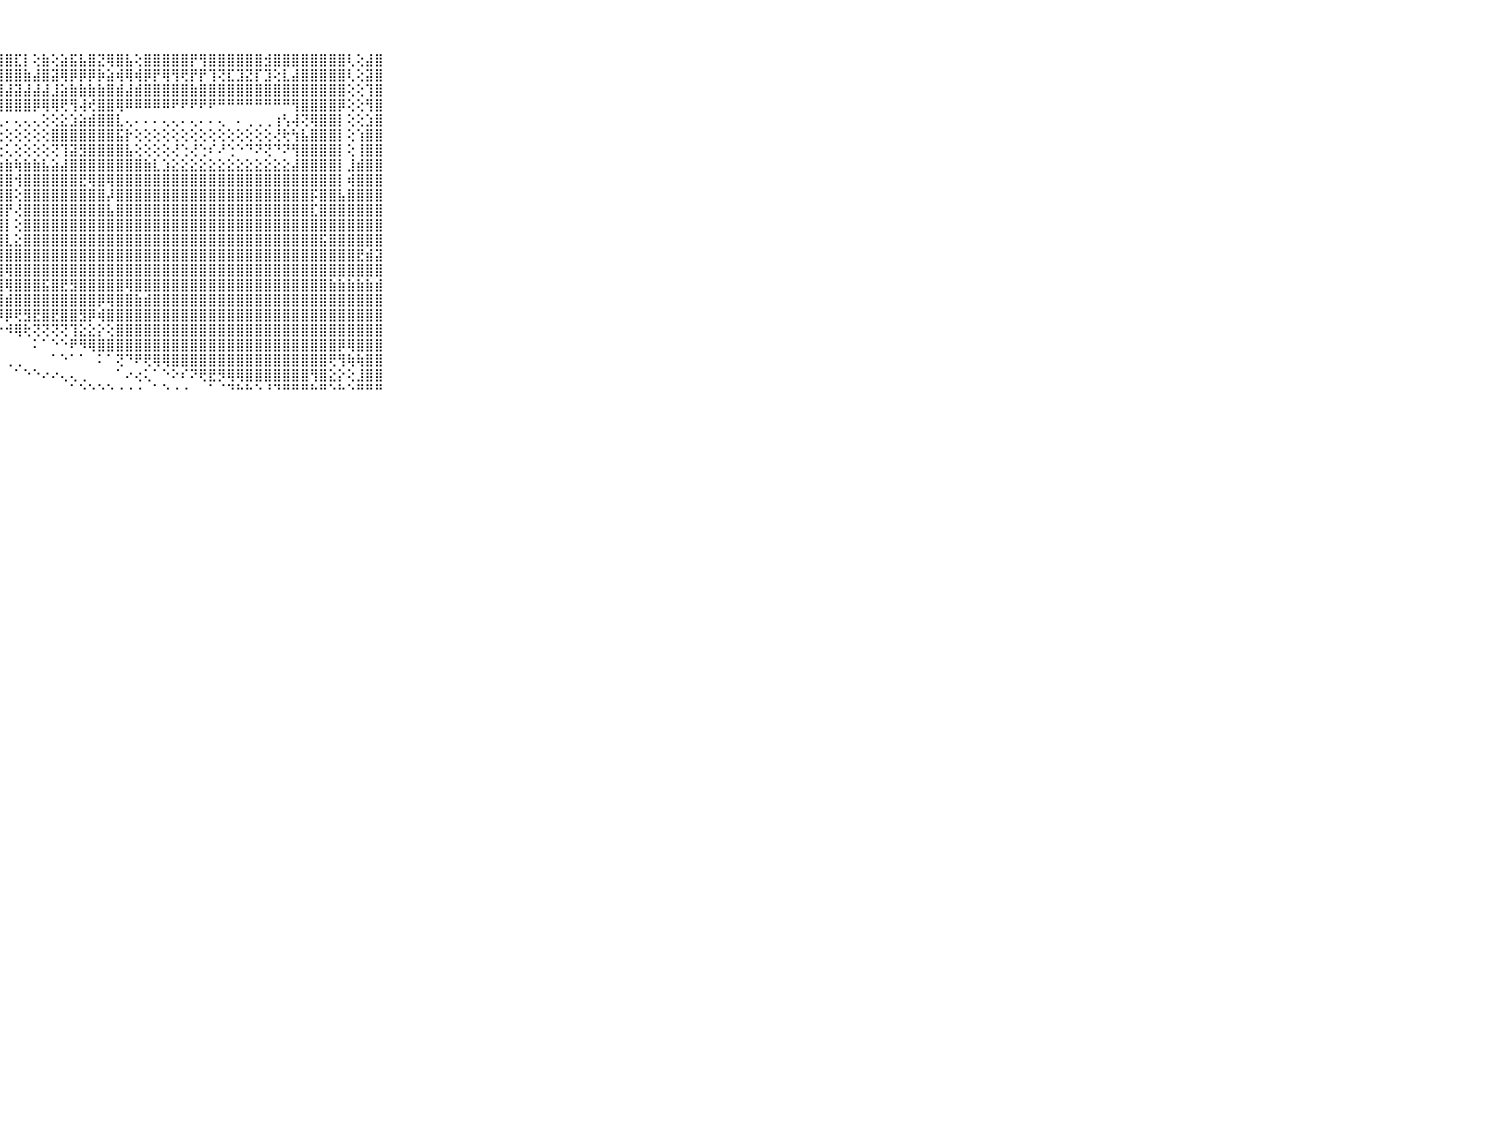

⠀⠀⠀⠀⠀⠀⠀⠀⠀⠀⠀⣿⣿⣿⣿⡏⣿⡇⢕⢹⣟⣟⣟⡟⢟⡏⢕⢹⣿⣏⡇⢕⣷⢕⣵⣯⣧⣿⣝⢿⣿⣧⢕⣿⣿⣿⣿⣿⡟⢻⣿⣿⣿⣿⣿⣿⣺⣿⣿⣿⣿⣿⣿⣿⣿⢇⢕⣼⣿⠀⠀⠀⠀⠀⠀⠀⠀⠀⠀⠀⠀
⠀⠀⠀⠀⠀⠀⠀⠀⠀⠀⠀⣿⣿⣿⣿⡇⡟⡇⢕⢜⢿⢿⢟⢗⢕⣇⢕⣼⣿⣿⣷⣼⣿⣽⢿⡿⡿⡿⡷⣵⢾⢿⢾⡿⡟⢿⢻⢟⡟⡟⢹⢝⣏⣹⣝⡏⣹⢕⣇⣼⣿⣿⣿⣿⣿⢇⢕⣽⣿⠀⠀⠀⠀⠀⠀⠀⠀⠀⠀⠀⠀
⠀⠀⠀⠀⠀⠀⠀⠀⠀⠀⠀⣟⡟⢟⢟⢏⣿⣿⣿⢕⢕⢜⢝⣿⣿⣿⣼⣼⣼⣽⣼⣼⣼⣸⣵⣷⣷⣷⣷⣿⣾⣼⣾⣿⣿⣿⣿⣿⣷⣿⣿⣿⣿⣿⣿⣿⣿⣿⣿⣿⣿⣿⣿⣿⣿⢕⢕⢹⣿⠀⠀⠀⠀⠀⠀⠀⠀⠀⠀⠀⠀
⠀⠀⠀⠀⠀⠀⠀⠀⠀⠀⠀⣝⢝⢝⣹⣿⣿⣿⣿⣇⣑⣑⣜⣿⣿⣿⣿⣿⣿⣿⣿⡿⢿⢿⢟⢻⢼⢞⣿⣿⢿⠿⠿⠿⠿⠿⠟⠟⠟⠟⠟⠛⠛⠛⠛⠛⠛⠛⠛⢻⣿⣿⣿⣿⡿⢕⢕⢻⣿⠀⠀⠀⠀⠀⠀⠀⠀⠀⠀⠀⠀
⠀⠀⠀⠀⠀⠀⠀⠀⠀⠀⠀⣿⣿⣯⡽⢽⢕⢔⢔⢅⢔⢄⢄⢄⢀⢀⢀⢀⠄⢄⢄⢄⢕⢕⣕⣱⣵⣾⣿⣿⣇⢄⠄⠄⠄⢄⢄⠄⢄⠄⠄⢄⠀⠄⢀⢀⢀⢰⢣⢼⢝⢿⣿⣿⡇⢕⢕⣱⣿⠀⠀⠀⠀⠀⠀⠀⠀⠀⠀⠀⠀
⠀⠀⠀⠀⠀⠀⠀⠀⠀⠀⠀⣿⣿⣷⣳⣗⣗⣗⣗⢗⢕⢕⢕⢕⢕⢕⢕⢕⢕⢕⢕⢕⢕⣿⣿⣿⣿⣿⣿⣿⣯⡗⢕⢕⢕⢕⢕⢕⢕⢕⢕⢕⢕⢕⢕⢕⢕⢜⢗⢳⣧⣿⣿⣿⡇⢕⢱⣿⣿⠀⠀⠀⠀⠀⠀⠀⠀⠀⠀⠀⠀
⠀⠀⠀⠀⠀⠀⠀⠀⠀⠀⠀⣿⣿⣿⣧⡇⢕⢕⢕⢕⢕⢅⢕⢕⢕⢅⢕⢕⢅⢕⢕⢕⢕⢝⢹⣽⣻⣿⣿⣿⣿⣧⢕⢕⢕⢕⢜⢑⢜⢑⠎⠜⢑⠑⠙⠝⢝⠙⠝⢻⣿⣿⣿⣿⡇⢕⢸⣿⣿⠀⠀⠀⠀⠀⠀⠀⠀⠀⠀⠀⠀
⠀⠀⠀⠀⠀⠀⠀⠀⠀⠀⠀⣿⣿⣿⣿⣿⣿⣿⣿⣿⣿⣷⣷⢳⣷⣷⣷⣷⣷⢷⣷⣷⣧⣵⣼⣿⣿⣿⣿⣿⣿⣿⣿⣷⣇⣱⣕⣕⣕⣕⣕⣕⣕⣕⣕⣕⣕⣕⣕⣼⣿⣿⣿⣿⡇⣸⣾⣿⣿⠀⠀⠀⠀⠀⠀⠀⠀⠀⠀⠀⠀
⠀⠀⠀⠀⠀⠀⠀⠀⠀⠀⠀⣿⣿⣿⣿⣿⣿⣿⣿⣿⣿⣿⣿⢹⣿⣿⣿⣿⣿⢺⣿⣿⣿⣿⣿⣿⣟⢿⣿⢿⣿⣿⣿⣿⣿⣿⣿⣿⣿⣿⣿⣿⣿⣿⣿⣿⣿⣿⣿⣿⣿⣿⣿⣿⡇⢾⣿⣿⣿⠀⠀⠀⠀⠀⠀⠀⠀⠀⠀⠀⠀
⠀⠀⠀⠀⠀⠀⠀⠀⠀⠀⠀⣿⣿⣿⣿⣿⣿⣿⣿⣿⣿⣿⣿⢕⣿⣿⣿⣿⣿⢕⣿⣿⣿⣿⣿⣿⣿⣿⣿⡼⣿⣿⣿⣿⣿⣿⣿⣿⣿⣿⣿⣿⣿⣿⣿⣿⣿⣿⣿⣿⣿⡯⣿⣿⣧⣿⣿⣿⣿⠀⠀⠀⠀⠀⠀⠀⠀⠀⠀⠀⠀
⠀⠀⠀⠀⠀⠀⠀⠀⠀⠀⠀⣿⣿⣿⣿⣿⣿⣿⣿⣿⣿⣿⣿⢕⣿⣿⣿⣿⡟⢜⣿⣿⣿⣿⣿⣿⣿⣿⣿⣧⣿⣿⣿⣿⣿⣿⣿⣿⣿⣿⣿⣿⣿⣿⣿⣿⣿⣿⣿⣿⣿⣏⣿⣿⣿⣿⣿⣿⣿⠀⠀⠀⠀⠀⠀⠀⠀⠀⠀⠀⠀
⠀⠀⠀⠀⠀⠀⠀⠀⠀⠀⠀⣿⣿⣿⣿⣿⣿⣿⣿⣿⣿⣿⣿⢕⣿⣿⣿⣿⡇⢕⣿⣿⣿⣿⣿⣿⣿⣿⣿⣿⣿⣿⣿⣿⣿⣿⣿⣿⣿⣿⣿⣿⣿⣿⣿⣿⣿⣿⣿⣿⣿⣿⣿⣿⣿⣿⣿⣿⣿⠀⠀⠀⠀⠀⠀⠀⠀⠀⠀⠀⠀
⠀⠀⠀⠀⠀⠀⠀⠀⠀⠀⠀⣿⣿⣿⣿⣿⣿⣿⣿⣿⣿⣿⣿⣵⣿⣿⣿⣿⣇⣕⣿⣿⣿⣿⣿⣿⣿⣿⣿⣿⣿⣿⣿⣿⣿⣿⣿⣿⣿⣿⣿⣿⣿⣿⣿⣿⣿⣿⣿⣿⣿⣿⣯⣿⣿⣿⣿⣿⣿⠀⠀⠀⠀⠀⠀⠀⠀⠀⠀⠀⠀
⠀⠀⠀⠀⠀⠀⠀⠀⠀⠀⠀⣿⣿⣿⣿⣿⣿⣿⣿⣿⣿⣿⣿⣿⣿⣿⣿⣿⣿⣿⣿⣿⣿⣿⣿⣿⣿⣿⣿⣿⣿⣿⣿⣿⣿⣿⣿⣿⣿⣿⣿⣿⣿⣿⣿⣿⣿⣿⣿⣿⣿⣿⣿⣿⣿⣿⣟⣾⣽⠀⠀⠀⠀⠀⠀⠀⠀⠀⠀⠀⠀
⠀⠀⠀⠀⠀⠀⠀⠀⠀⠀⠀⣿⣿⣿⢝⢟⢟⢟⢻⢿⢿⣿⣿⣿⣿⡿⢿⢿⢿⣿⣿⣿⣿⣿⣿⣿⣿⣿⣿⣿⣿⣿⣿⣿⣿⣿⣿⣿⣿⣿⣿⣿⣿⣿⣿⣿⣿⣿⣿⣿⣿⣿⣿⣿⣿⣿⣿⣿⣿⠀⠀⠀⠀⠀⠀⠀⠀⠀⠀⠀⠀
⠀⠀⠀⠀⠀⠀⠀⠀⠀⠀⠀⣿⡿⢕⢕⢕⢕⢕⢁⢈⠑⠘⠙⠟⠻⢕⢕⢺⢿⣿⣿⣿⣯⣿⣟⣻⣿⣿⣿⣿⣿⢿⣿⣿⣿⣿⣿⣿⣿⣿⣿⣿⣿⣿⣿⣿⣿⣿⣿⣿⣿⣿⣿⣷⣷⣷⣷⣷⣾⠀⠀⠀⠀⠀⠀⠀⠀⠀⠀⠀⠀
⠀⠀⠀⠀⠀⠀⠀⠀⠀⠀⠀⢿⡕⢕⢕⢕⢕⢕⢕⢕⢁⢕⢳⣶⢱⣿⣿⣿⣾⣿⣿⣿⣿⣿⣿⣿⣿⣿⡿⢿⣿⣿⣷⣾⣿⣿⣿⣿⣿⣿⣿⣿⣿⣿⣿⣿⣿⣿⣿⣿⣿⣿⣿⣿⣿⣿⣿⣿⣿⠀⠀⠀⠀⠀⠀⠀⠀⠀⠀⠀⠀
⠀⠀⠀⠀⠀⠀⠀⠀⠀⠀⠀⠁⠁⠙⠙⠓⠗⠵⢕⢕⢕⢕⢸⣿⢱⣷⣿⡿⡿⢟⣻⣟⣿⣟⣿⣿⣻⡿⢾⣿⣿⣿⣿⣿⣿⣿⣿⣿⣿⣿⣿⣿⣿⣿⣿⣿⣿⣿⣿⣿⣿⣿⣿⣿⣿⣿⣿⣿⣿⠀⠀⠀⠀⠀⠀⠀⠀⠀⠀⠀⠀
⠀⠀⠀⠀⠀⠀⠀⠀⠀⠀⠀⠀⠀⠀⠀⠀⠀⠀⠀⠀⠀⠀⠁⠁⠑⠙⠕⠕⠺⢿⢗⢝⢝⢝⢝⢹⣕⣕⡕⢕⣿⣿⣿⣿⣿⣿⣿⣿⣿⣿⣿⣿⣿⣿⣿⣿⣿⣿⣿⣿⣿⣿⣿⣿⣿⣿⣿⣿⣿⠀⠀⠀⠀⠀⠀⠀⠀⠀⠀⠀⠀
⠀⠀⠀⠀⠀⠀⠀⠀⠀⠀⠀⠀⢀⠐⠀⠀⠀⠀⠀⠀⠀⠀⠀⠀⠀⠀⠀⠀⠀⠀⠀⠅⠁⠑⠑⠟⠻⢿⣿⣿⣿⣿⣿⣿⣿⣿⣿⣿⣿⣿⣿⣿⣿⣿⣿⣿⣿⣿⣿⣿⣿⣿⣿⣿⡿⢿⣿⣿⣿⠀⠀⠀⠀⠀⠀⠀⠀⠀⠀⠀⠀
⠀⠀⠀⠀⠀⠀⠀⠀⠀⠀⠀⠀⠀⠀⠀⠀⠀⠀⠀⠀⠁⠀⠀⠀⠀⠀⠄⠄⢀⢀⠀⠀⠀⠁⠑⠁⠁⠀⠅⠁⢝⠙⠟⢟⢿⢿⣿⣿⣿⣿⣿⣿⣿⣿⣿⣿⣿⣿⣿⣿⣿⣿⣿⢟⢻⢷⢷⣿⣿⠀⠀⠀⠀⠀⠀⠀⠀⠀⠀⠀⠀
⠀⠀⠀⠀⠀⠀⠀⠀⠀⠀⠀⠀⠀⠀⠀⠀⠀⠀⠀⠀⠀⠀⠀⠀⠀⠀⠀⠀⠀⠁⠑⠑⠔⠔⢄⢄⢀⠀⠀⠀⠁⠔⢔⢅⠁⠑⠕⠎⠝⢟⣟⡻⢿⢿⣿⣿⣿⣿⣿⣿⣿⢻⣿⣕⡕⢕⣸⣿⣿⠀⠀⠀⠀⠀⠀⠀⠀⠀⠀⠀⠀
⠀⠀⠀⠀⠀⠀⠀⠀⠀⠀⠀⠀⠀⠀⠀⠀⠀⠀⠀⠀⠀⠀⠀⠀⠀⠀⠀⠀⠀⠀⠀⠀⠀⠀⠀⠁⠑⠑⠑⠑⠐⠐⠐⠀⠁⠑⠐⠐⠀⠀⠁⠈⠙⠓⠓⠑⠘⠙⠛⠛⠛⠓⠛⠑⠓⠑⠛⠛⠛⠀⠀⠀⠀⠀⠀⠀⠀⠀⠀⠀⠀